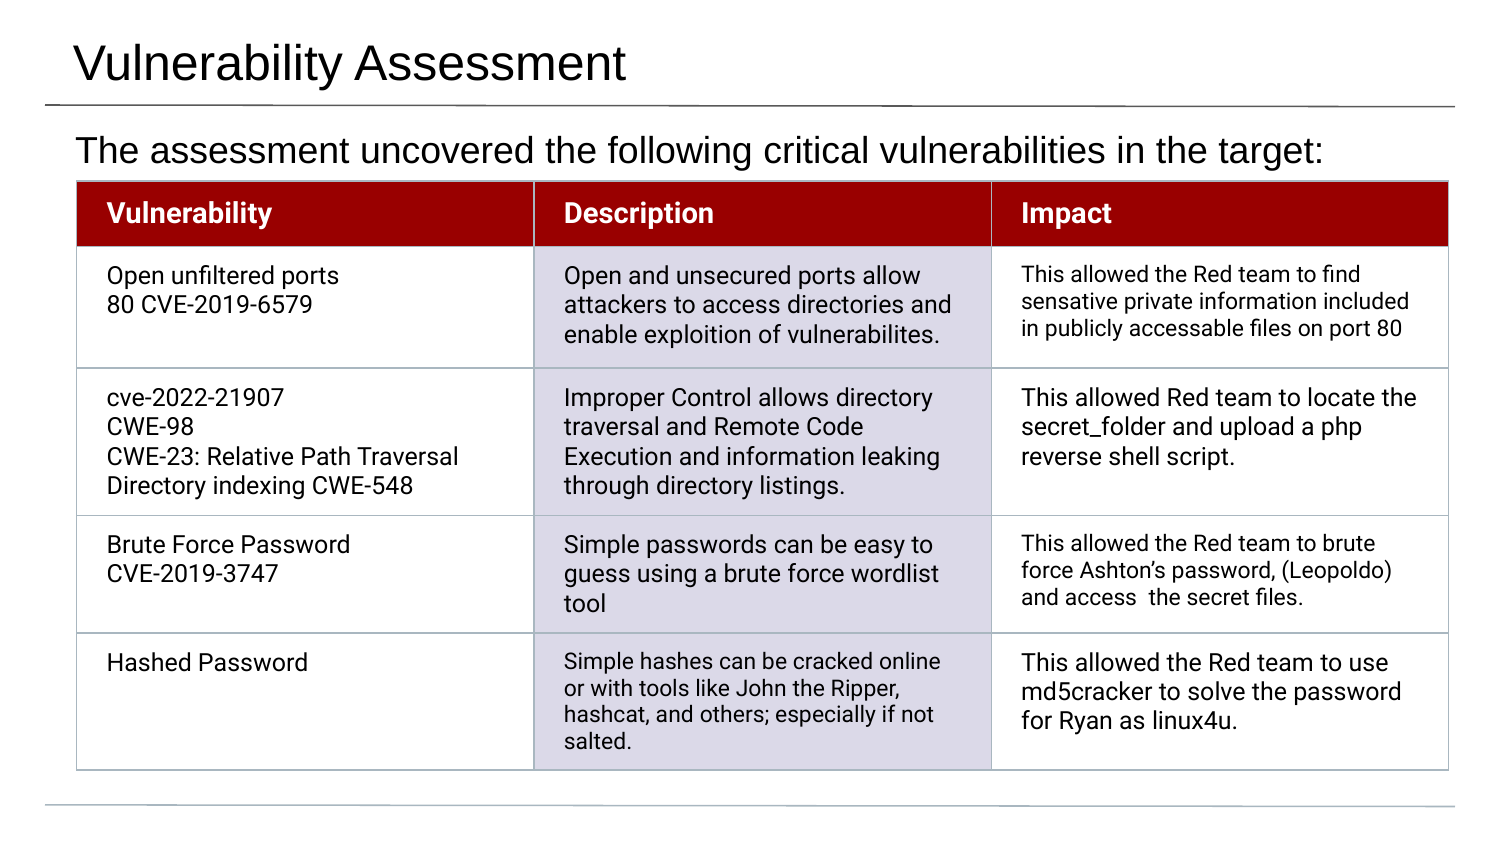

# Vulnerability Assessment
The assessment uncovered the following critical vulnerabilities in the target:
| Vulnerability | Description | Impact |
| --- | --- | --- |
| Open unfiltered ports 80 CVE-2019-6579 | Open and unsecured ports allow attackers to access directories and enable exploition of vulnerabilites. | This allowed the Red team to find sensative private information included in publicly accessable files on port 80 |
| cve-2022-21907 CWE-98 CWE-23: Relative Path Traversal Directory indexing CWE-548 | Improper Control allows directory traversal and Remote Code Execution and information leaking through directory listings. | This allowed Red team to locate the secret\_folder and upload a php reverse shell script. |
| Brute Force Password CVE-2019-3747 | Simple passwords can be easy to guess using a brute force wordlist tool | This allowed the Red team to brute force Ashton’s password, (Leopoldo) and access the secret files. |
| Hashed Password | Simple hashes can be cracked online or with tools like John the Ripper, hashcat, and others; especially if not salted. | This allowed the Red team to use md5cracker to solve the password for Ryan as linux4u. |